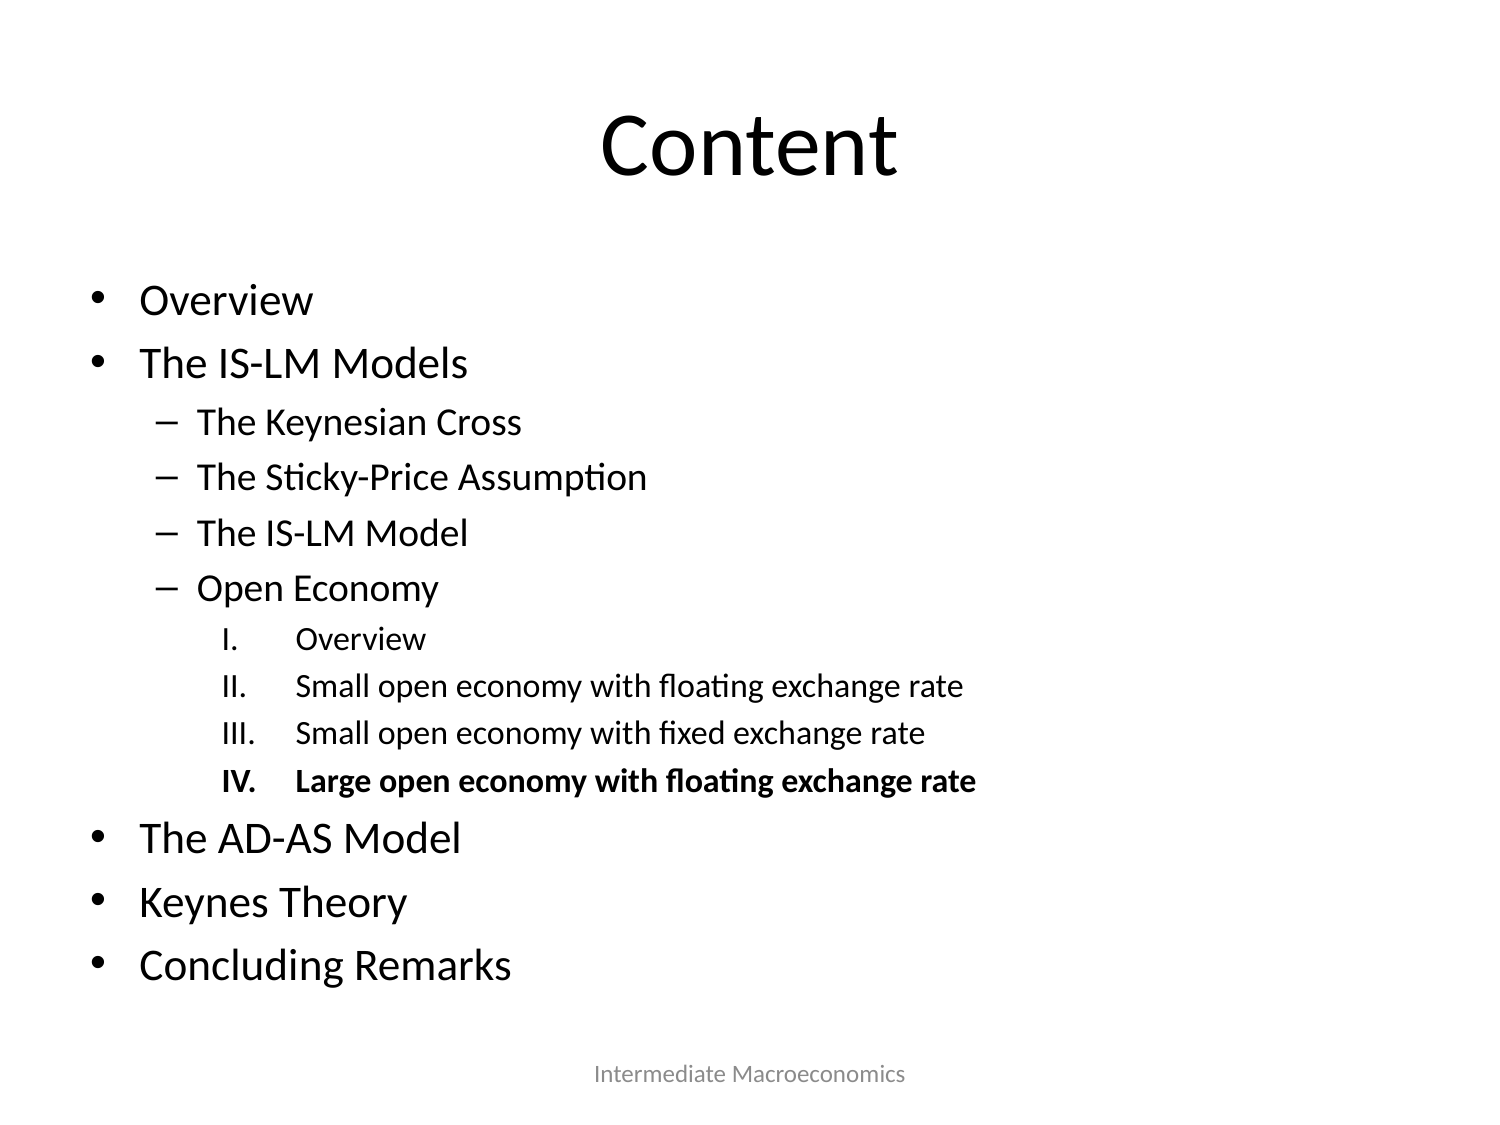

# Content
Overview
The IS-LM Models
The Keynesian Cross
The Sticky-Price Assumption
The IS-LM Model
Open Economy
Overview
Small open economy with floating exchange rate
Small open economy with fixed exchange rate
Large open economy with floating exchange rate
The AD-AS Model
Keynes Theory
Concluding Remarks

Intermediate Macroeconomics